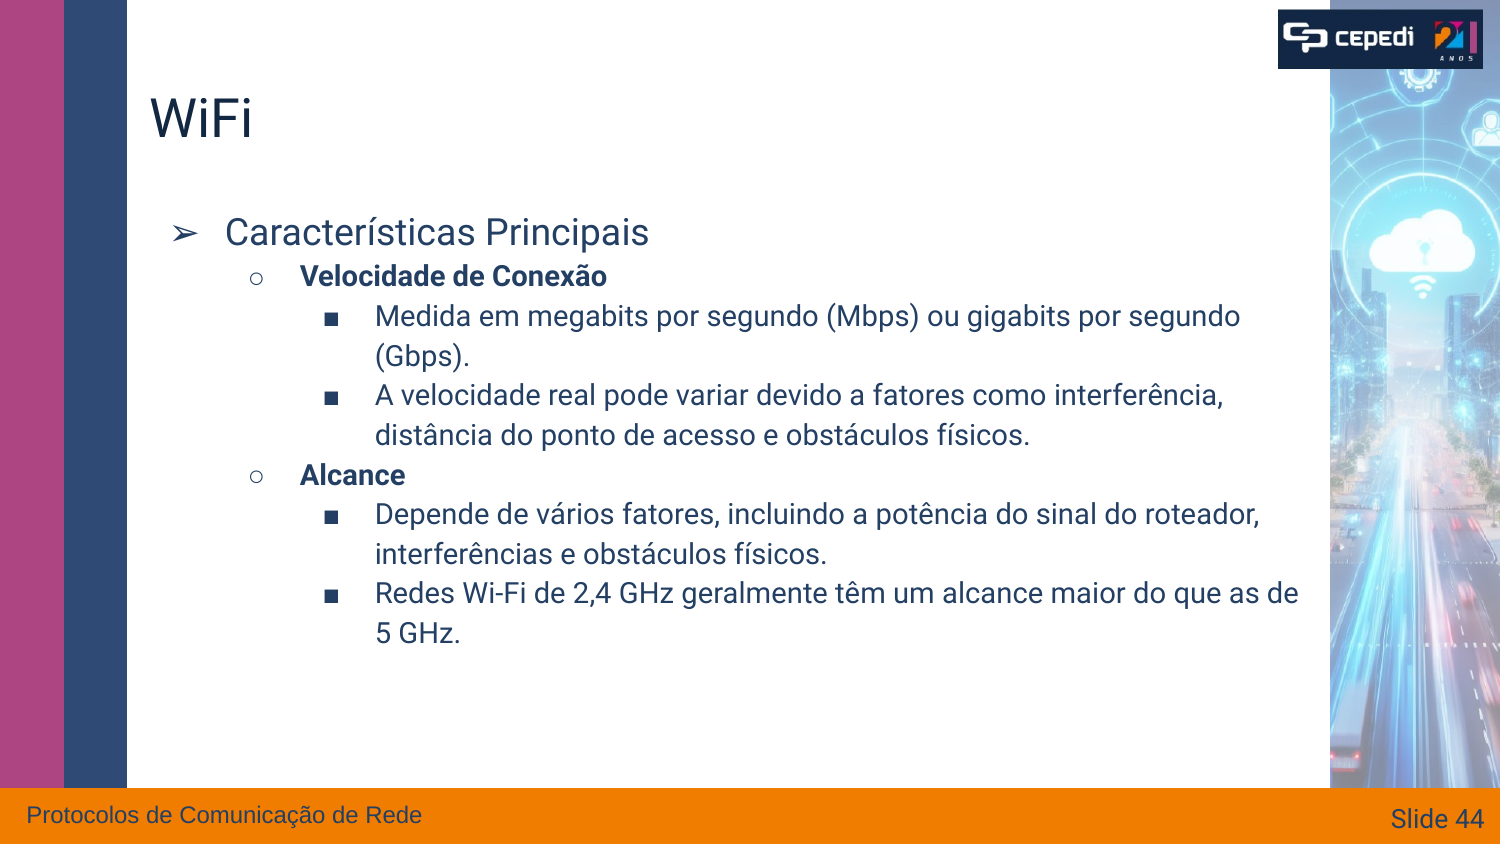

# WiFi
Características Principais
Velocidade de Conexão
Medida em megabits por segundo (Mbps) ou gigabits por segundo (Gbps).
A velocidade real pode variar devido a fatores como interferência, distância do ponto de acesso e obstáculos físicos.
Alcance
Depende de vários fatores, incluindo a potência do sinal do roteador, interferências e obstáculos físicos.
Redes Wi-Fi de 2,4 GHz geralmente têm um alcance maior do que as de 5 GHz.
Protocolos de Comunicação de Rede
Slide 44